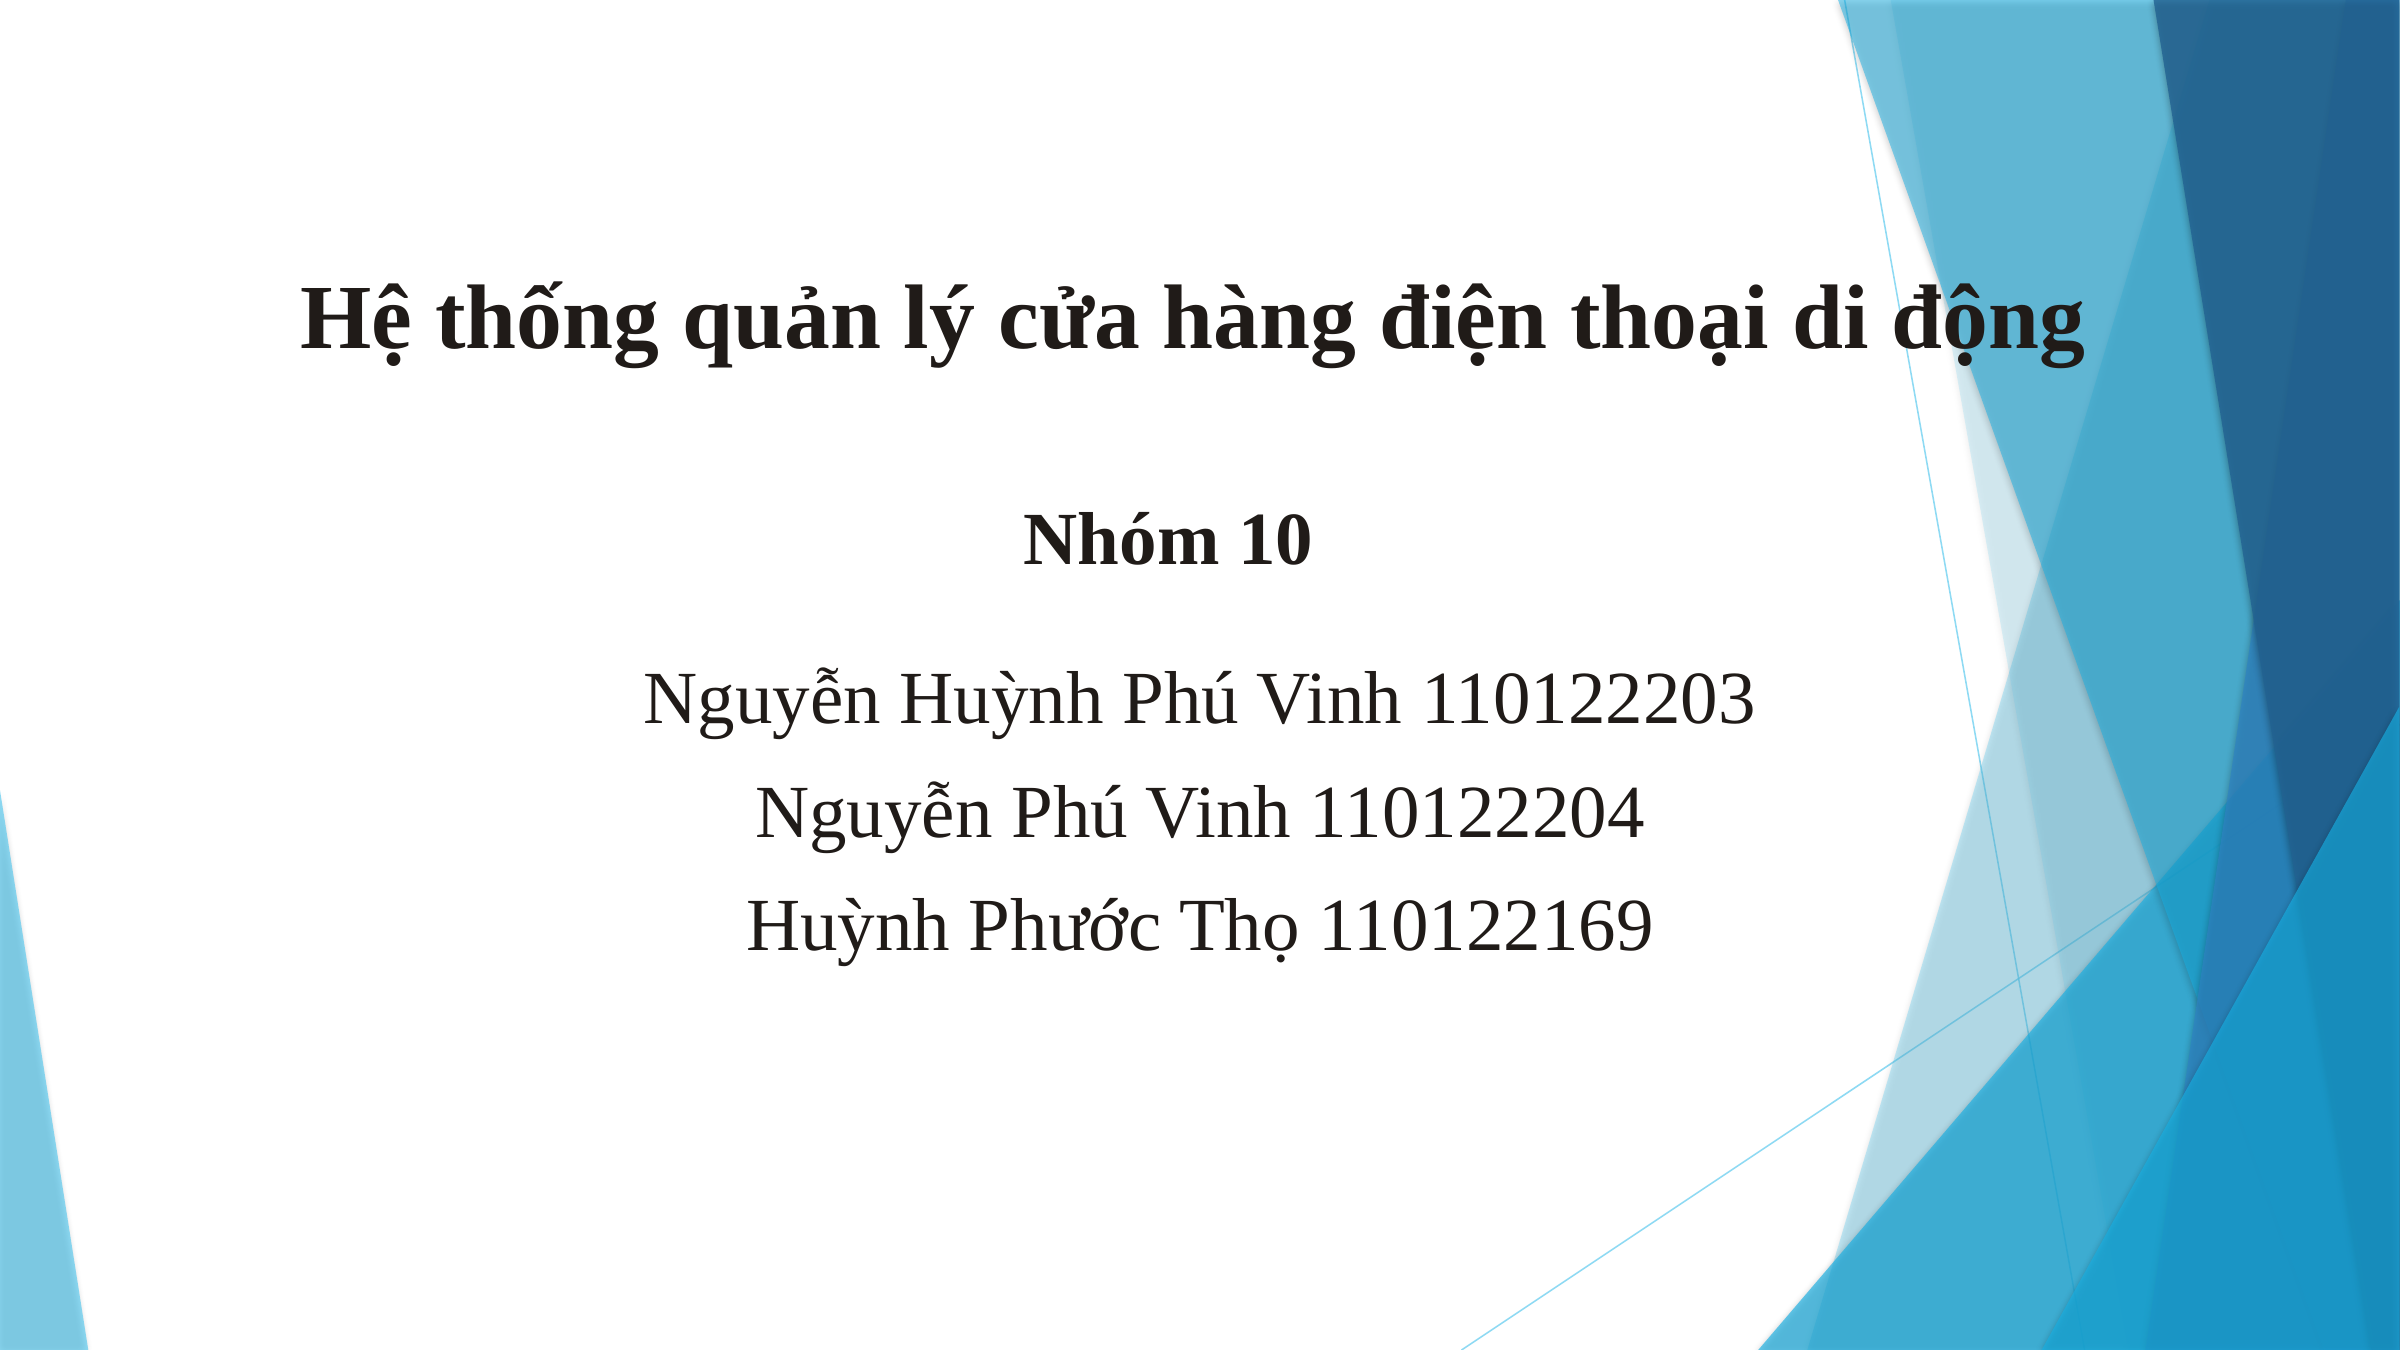

Hệ thống quản lý cửa hàng điện thoại di động
Nhóm 10
Nguyễn Huỳnh Phú Vinh 110122203
Nguyễn Phú Vinh 110122204
Huỳnh Phước Thọ 110122169